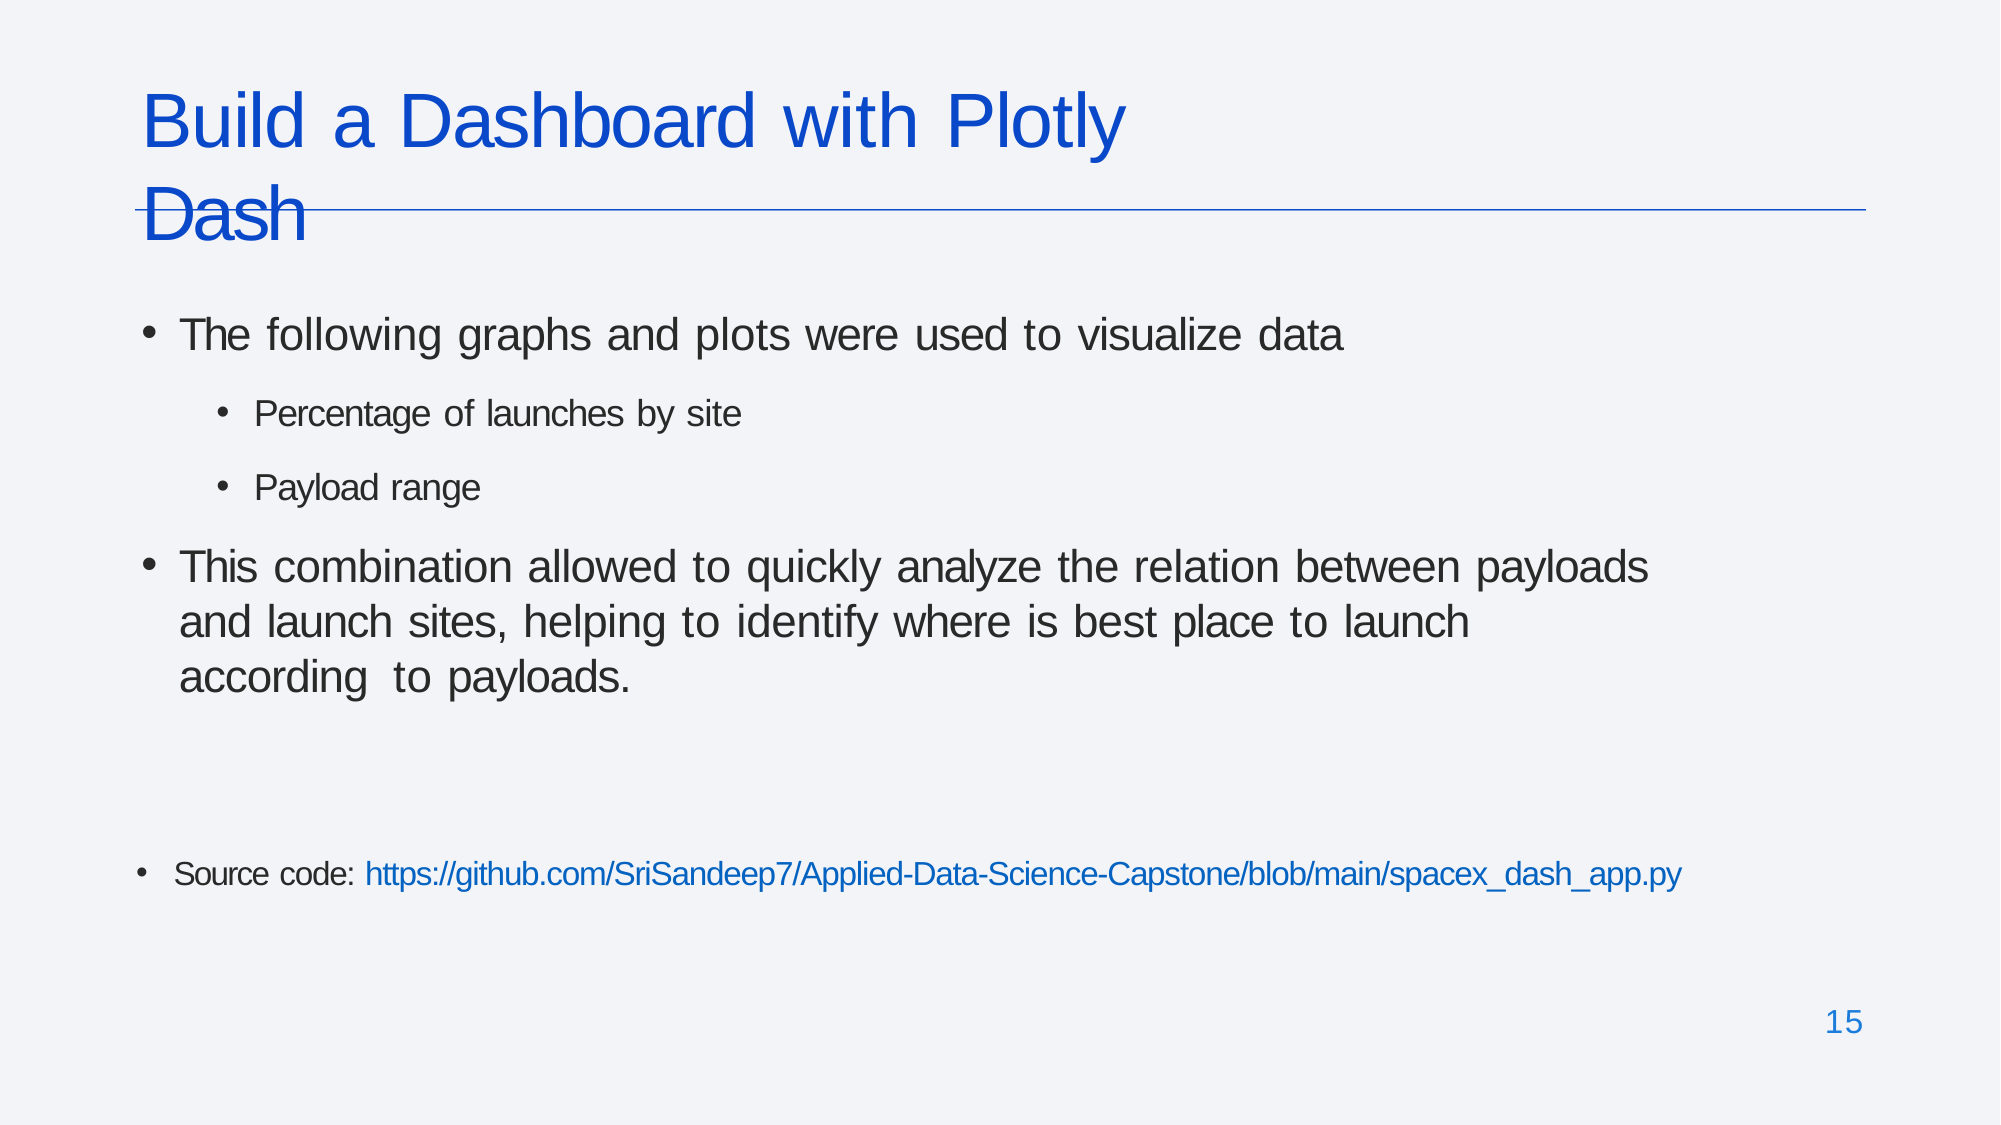

# Build a Dashboard with Plotly Dash
The following graphs and plots were used to visualize data
Percentage of launches by site
Payload range
This combination allowed to quickly analyze the relation between payloads  and launch sites, helping to identify where is best place to launch according  to payloads.
Source code: https://github.com/SriSandeep7/Applied-Data-Science-Capstone/blob/main/spacex_dash_app.py
15